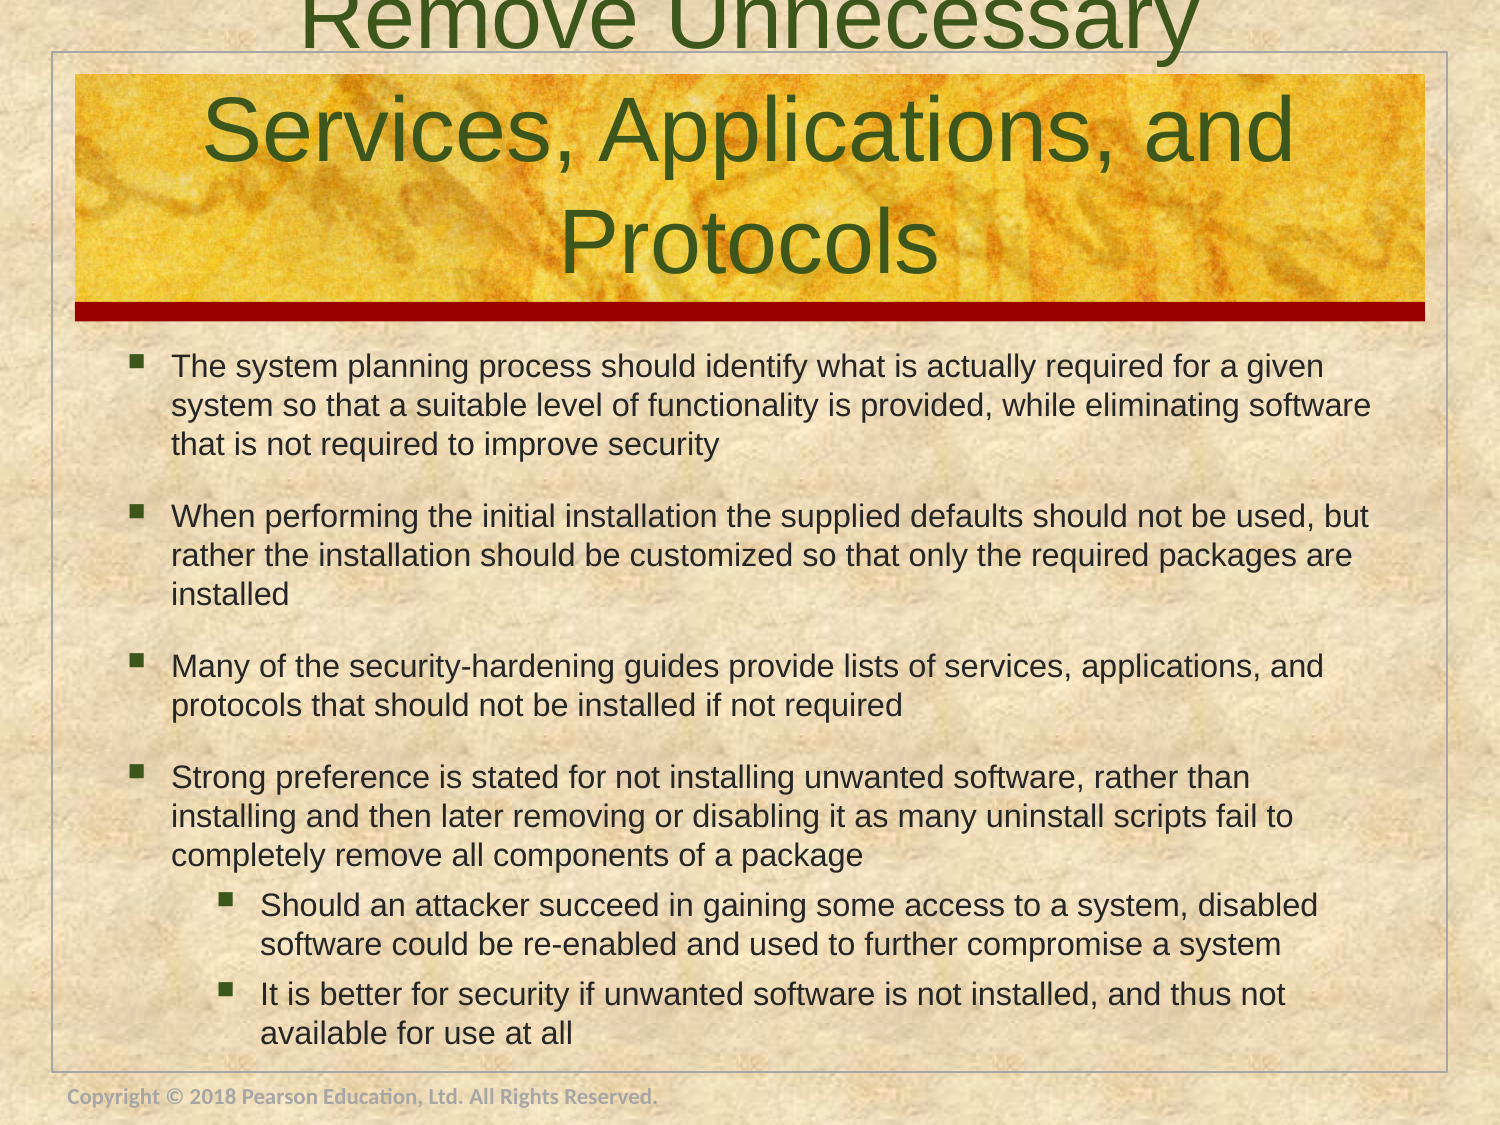

# Remove Unnecessary Services, Applications, and Protocols
The system planning process should identify what is actually required for a given system so that a suitable level of functionality is provided, while eliminating software that is not required to improve security
When performing the initial installation the supplied defaults should not be used, but rather the installation should be customized so that only the required packages are installed
Many of the security-hardening guides provide lists of services, applications, and protocols that should not be installed if not required
Strong preference is stated for not installing unwanted software, rather than installing and then later removing or disabling it as many uninstall scripts fail to completely remove all components of a package
Should an attacker succeed in gaining some access to a system, disabled software could be re-enabled and used to further compromise a system
It is better for security if unwanted software is not installed, and thus not available for use at all
Copyright © 2018 Pearson Education, Ltd. All Rights Reserved.